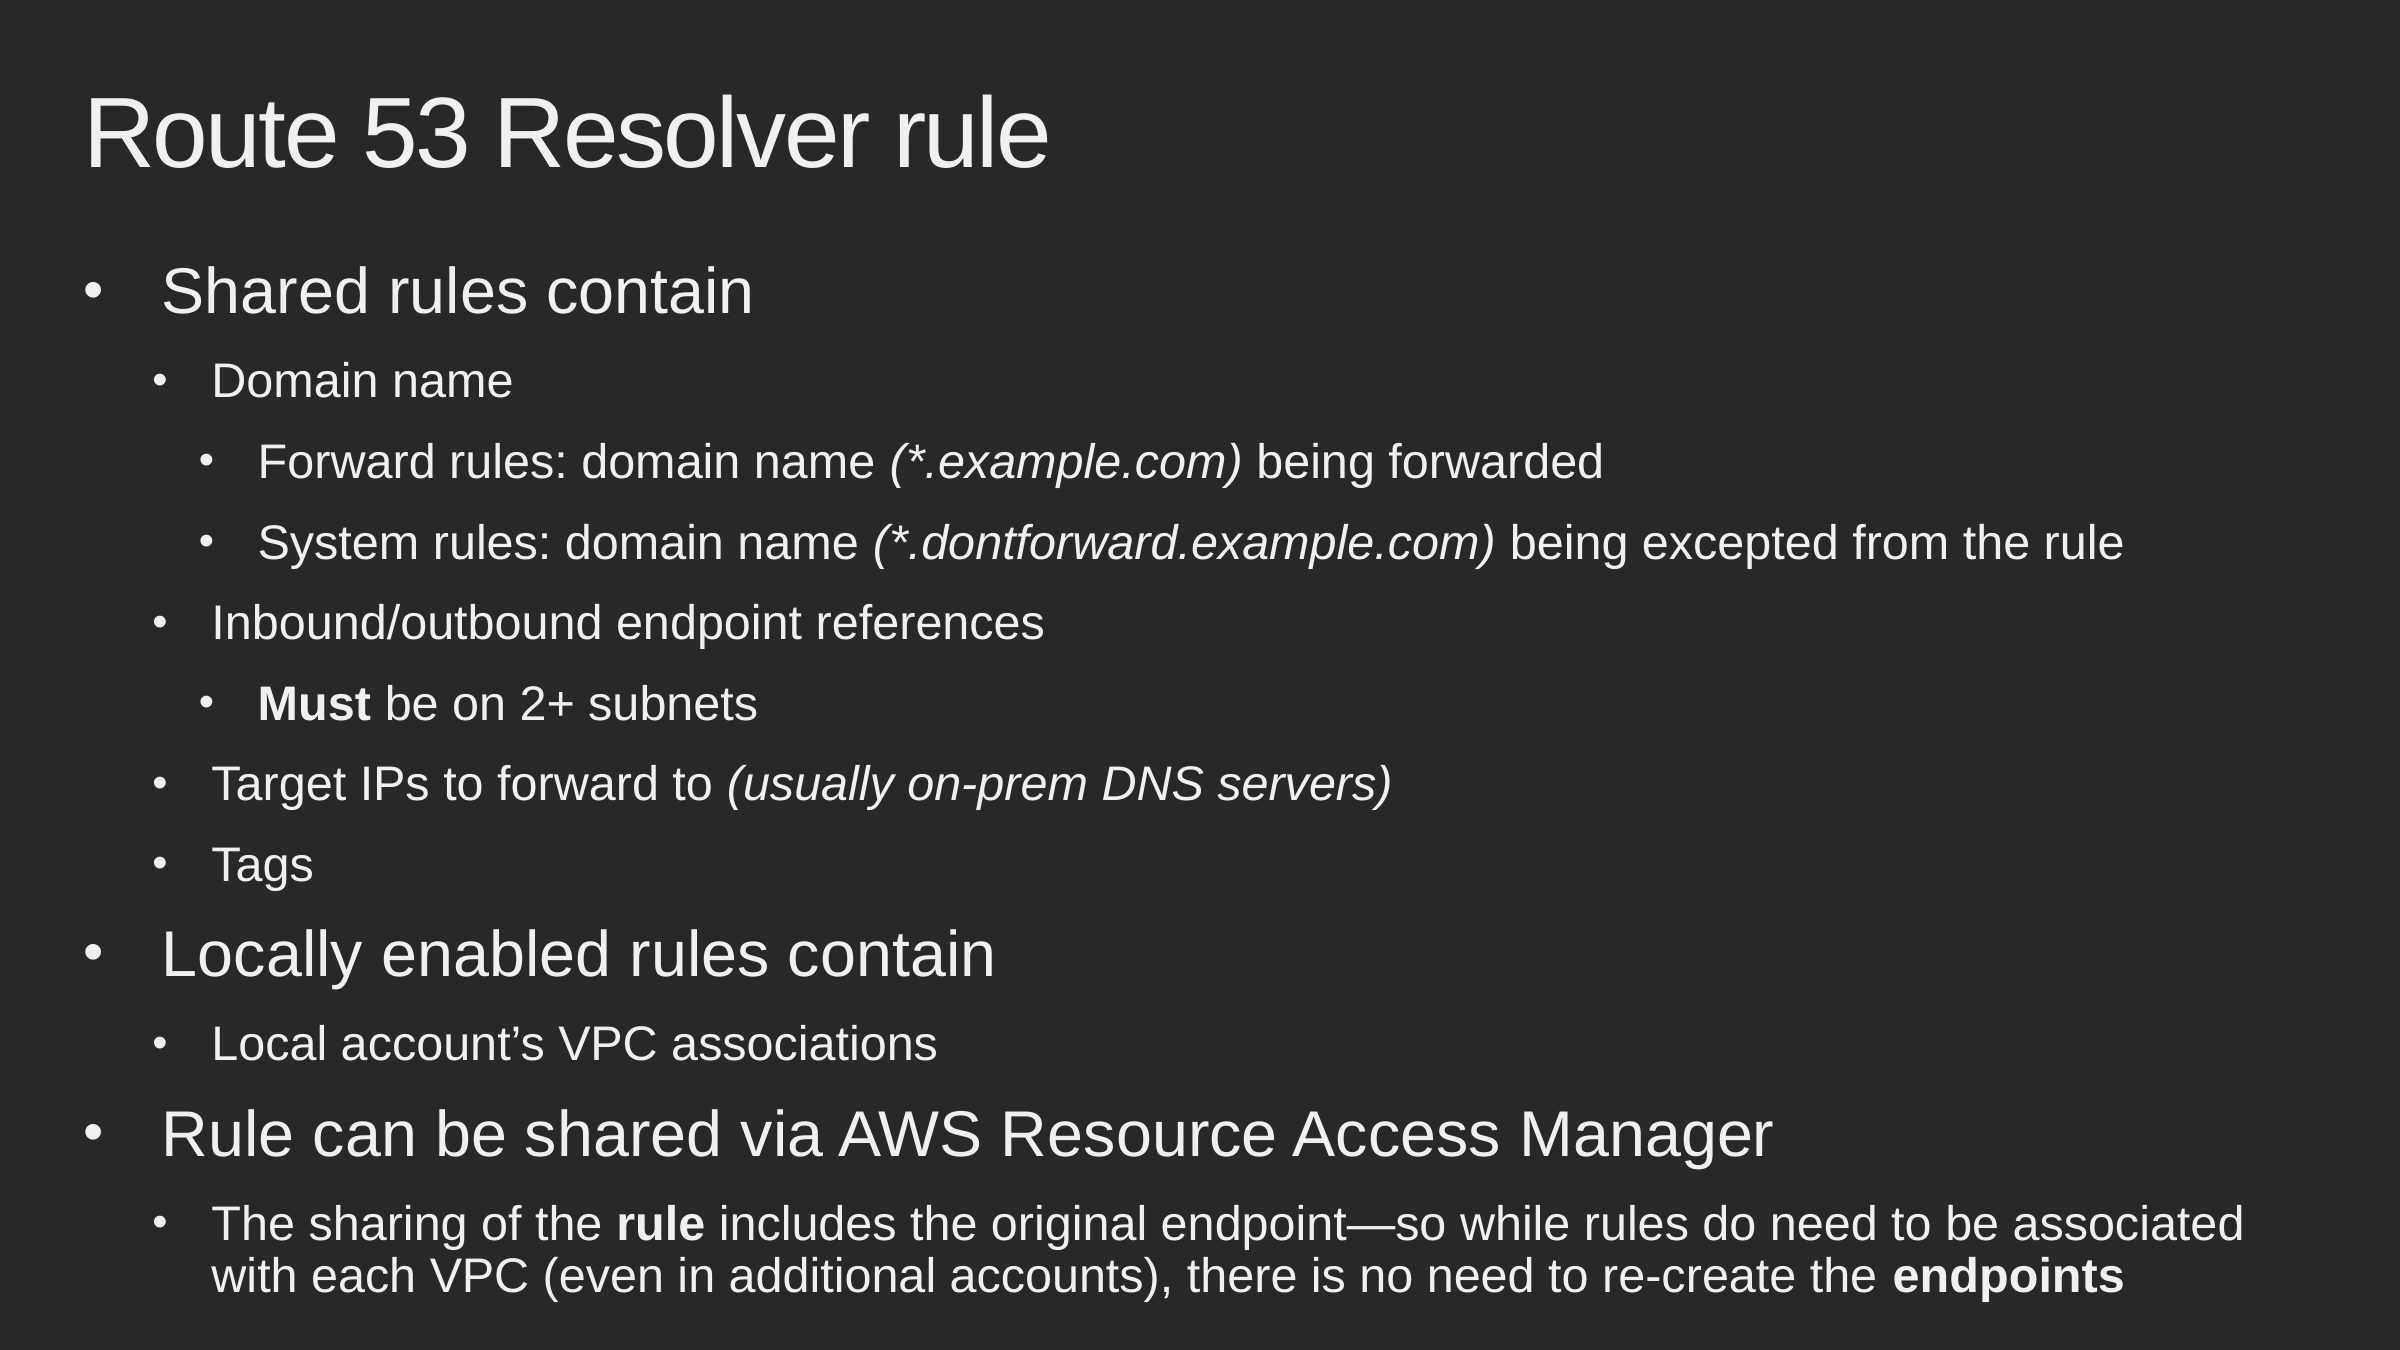

# Route 53 Resolver rule
Shared rules contain
Domain name
Forward rules: domain name (*.example.com) being forwarded
System rules: domain name (*.dontforward.example.com) being excepted from the rule
Inbound/outbound endpoint references
Must be on 2+ subnets
Target IPs to forward to (usually on-prem DNS servers)
Tags
Locally enabled rules contain
Local account’s VPC associations
Rule can be shared via AWS Resource Access Manager
The sharing of the rule includes the original endpoint—so while rules do need to be associated with each VPC (even in additional accounts), there is no need to re-create the endpoints